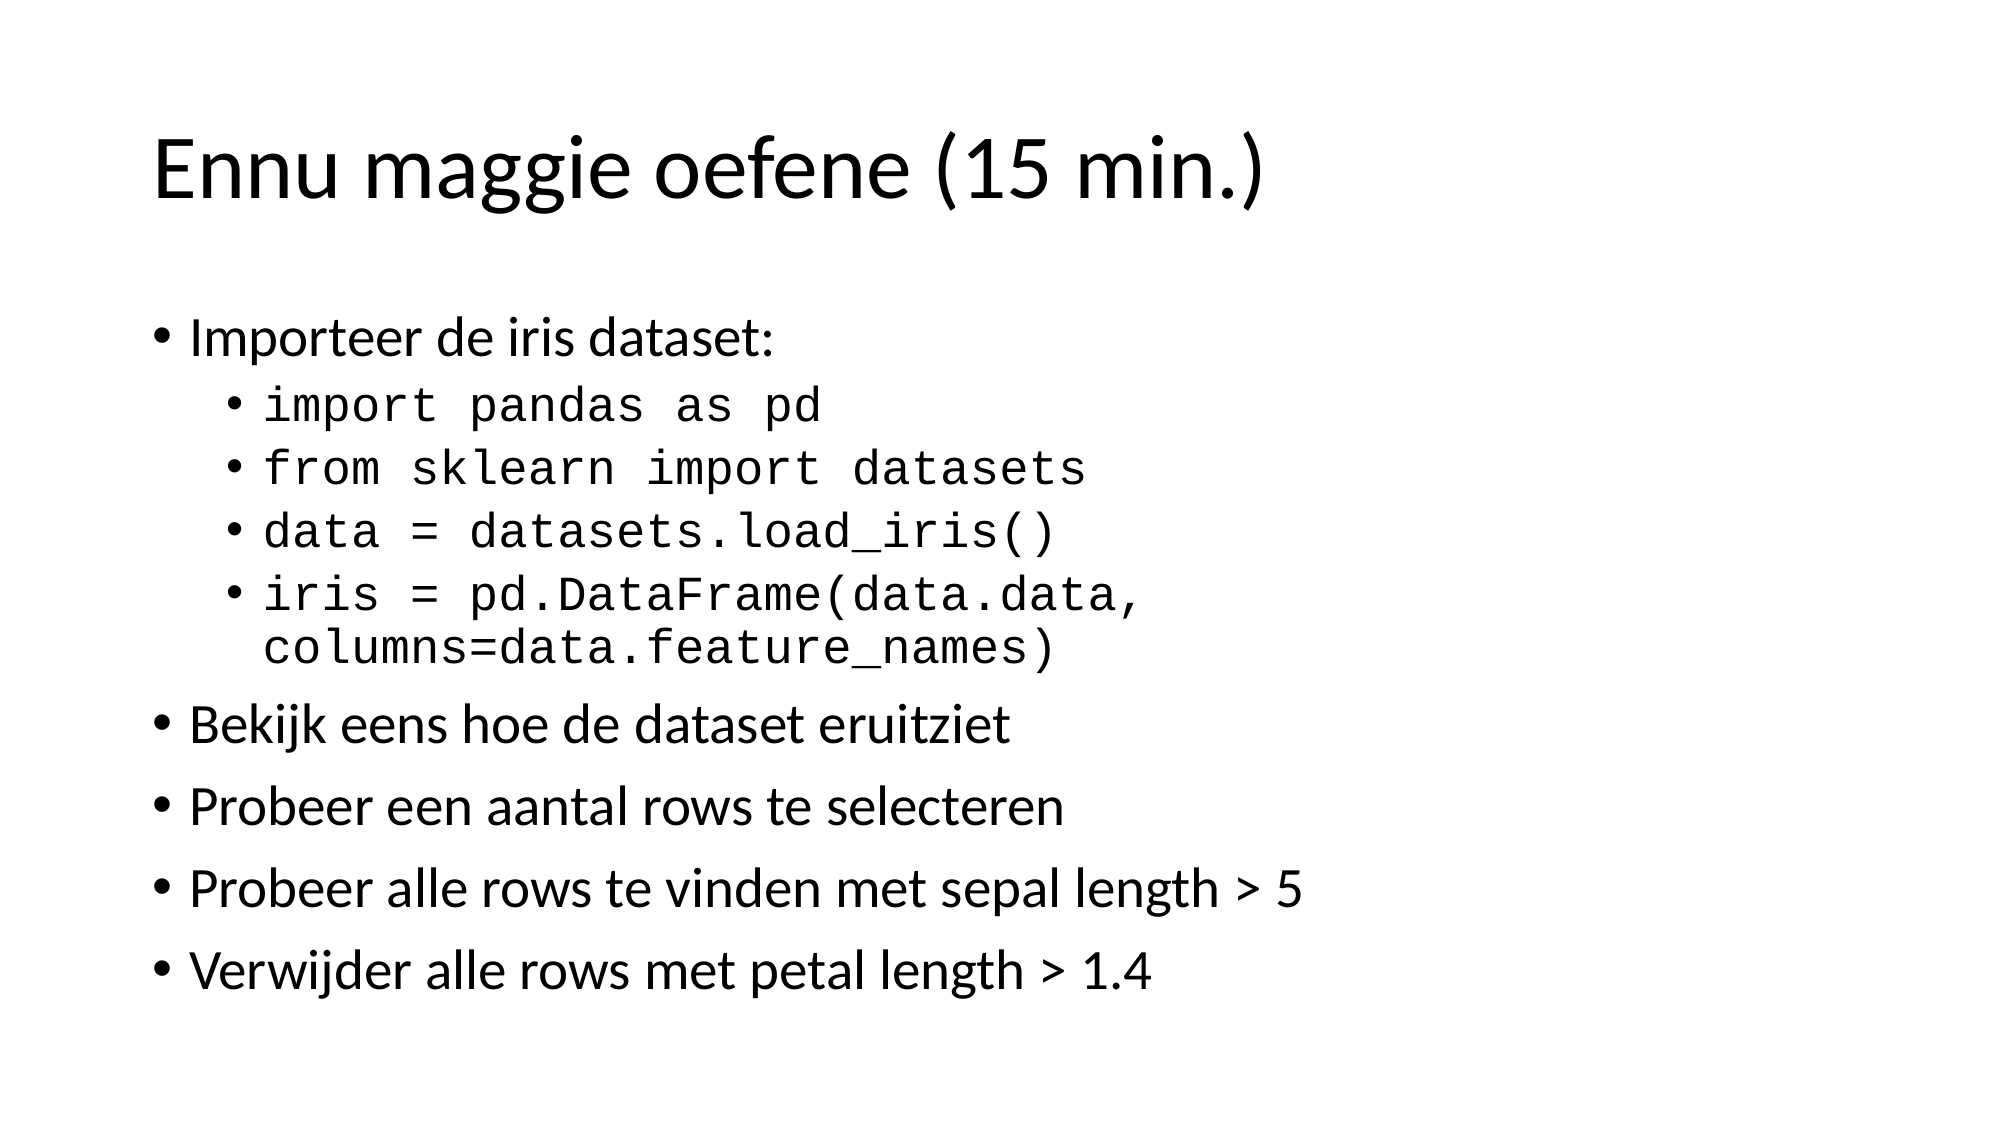

# Ennu maggie oefene (15 min.)
Importeer de iris dataset:
import pandas as pd
from sklearn import datasets
data = datasets.load_iris()
iris = pd.DataFrame(data.data, columns=data.feature_names)
Bekijk eens hoe de dataset eruitziet
Probeer een aantal rows te selecteren
Probeer alle rows te vinden met sepal length > 5
Verwijder alle rows met petal length > 1.4